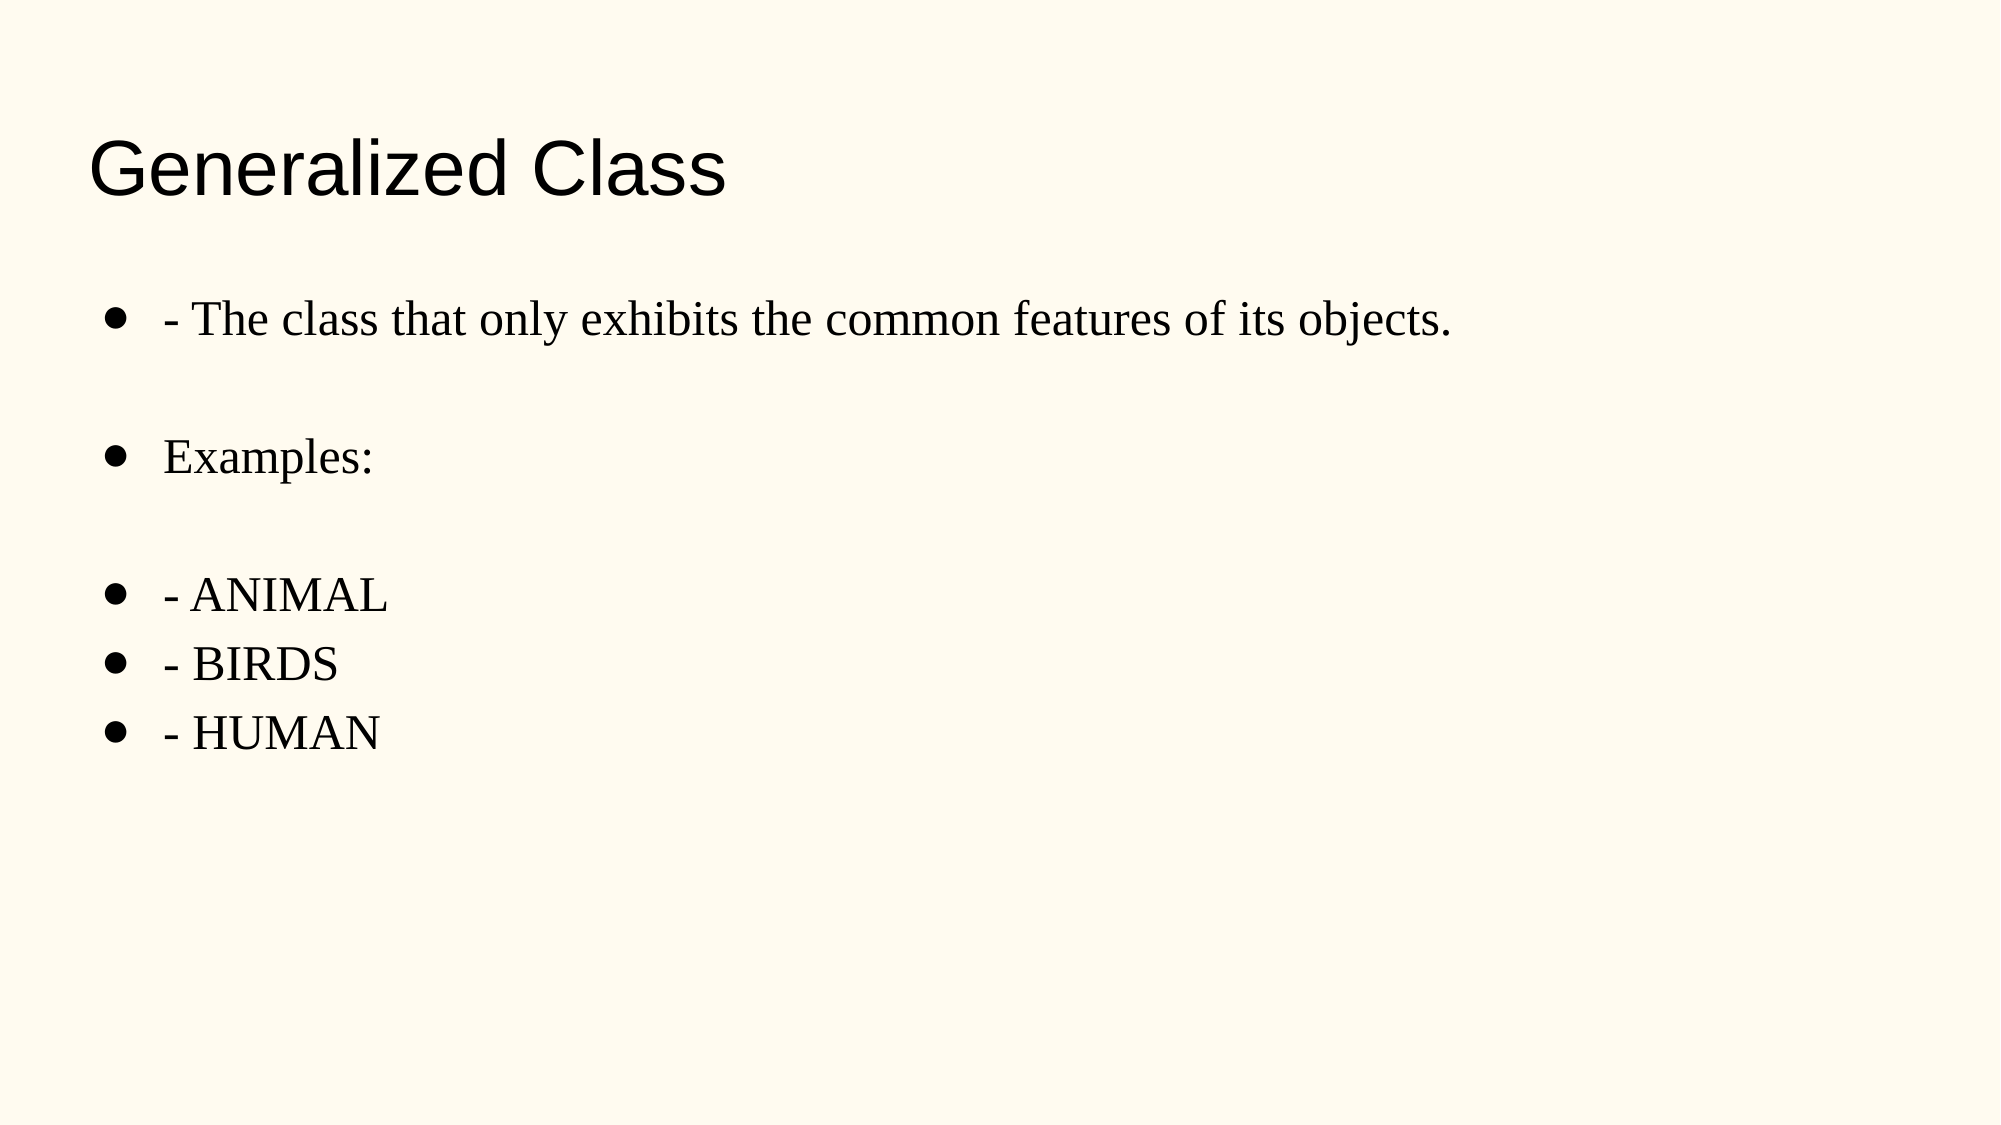

# Generalized Class
- The class that only exhibits the common features of its objects.

Examples:

- ANIMAL
- BIRDS
- HUMAN